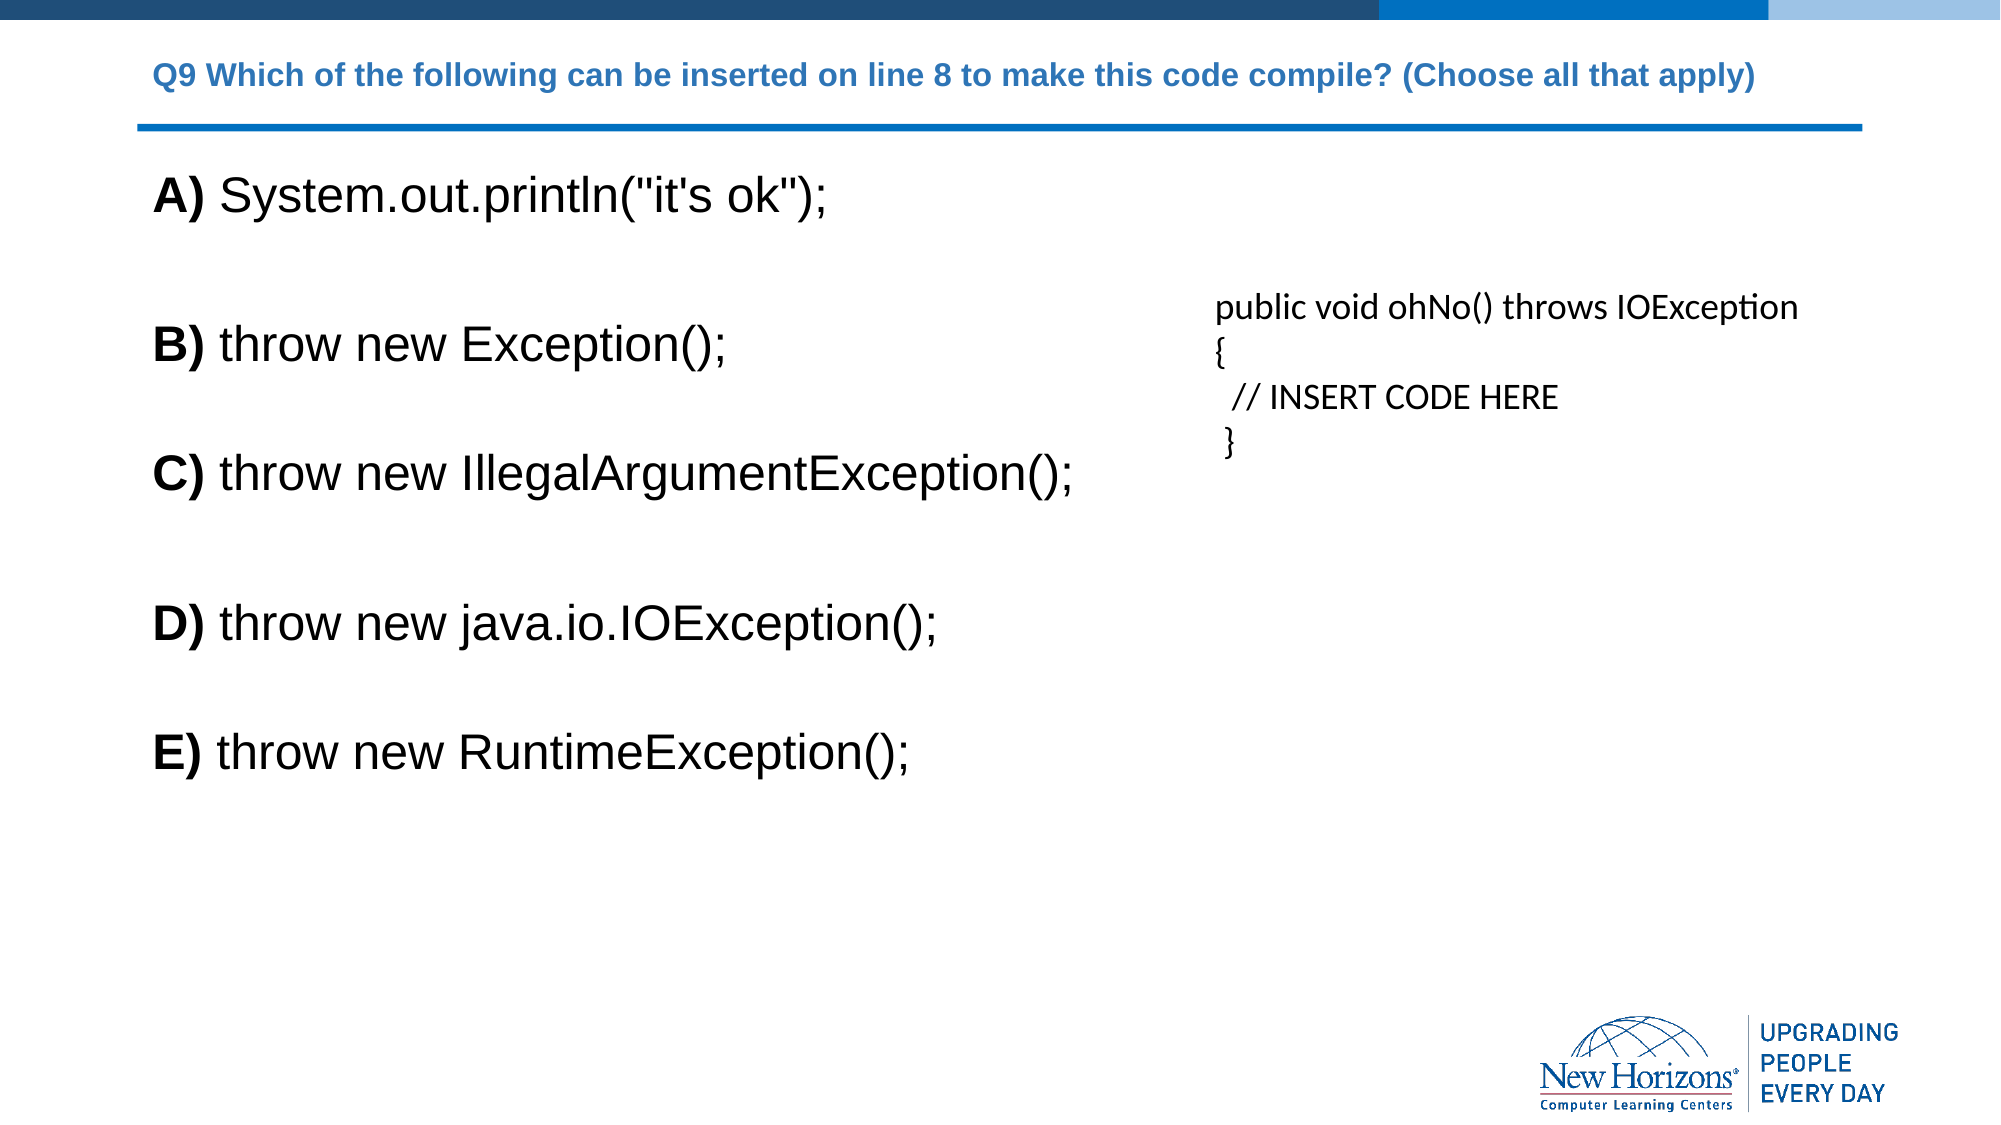

# Q9 Which of the following can be inserted on line 8 to make this code compile? (Choose all that apply)
A) System.out.println("it's ok");

B) throw new Exception();
C) throw new IllegalArgumentException();

D) throw new java.io.IOException();
E) throw new RuntimeException();

public void ohNo() throws IOException {
  // INSERT CODE HERE
 }